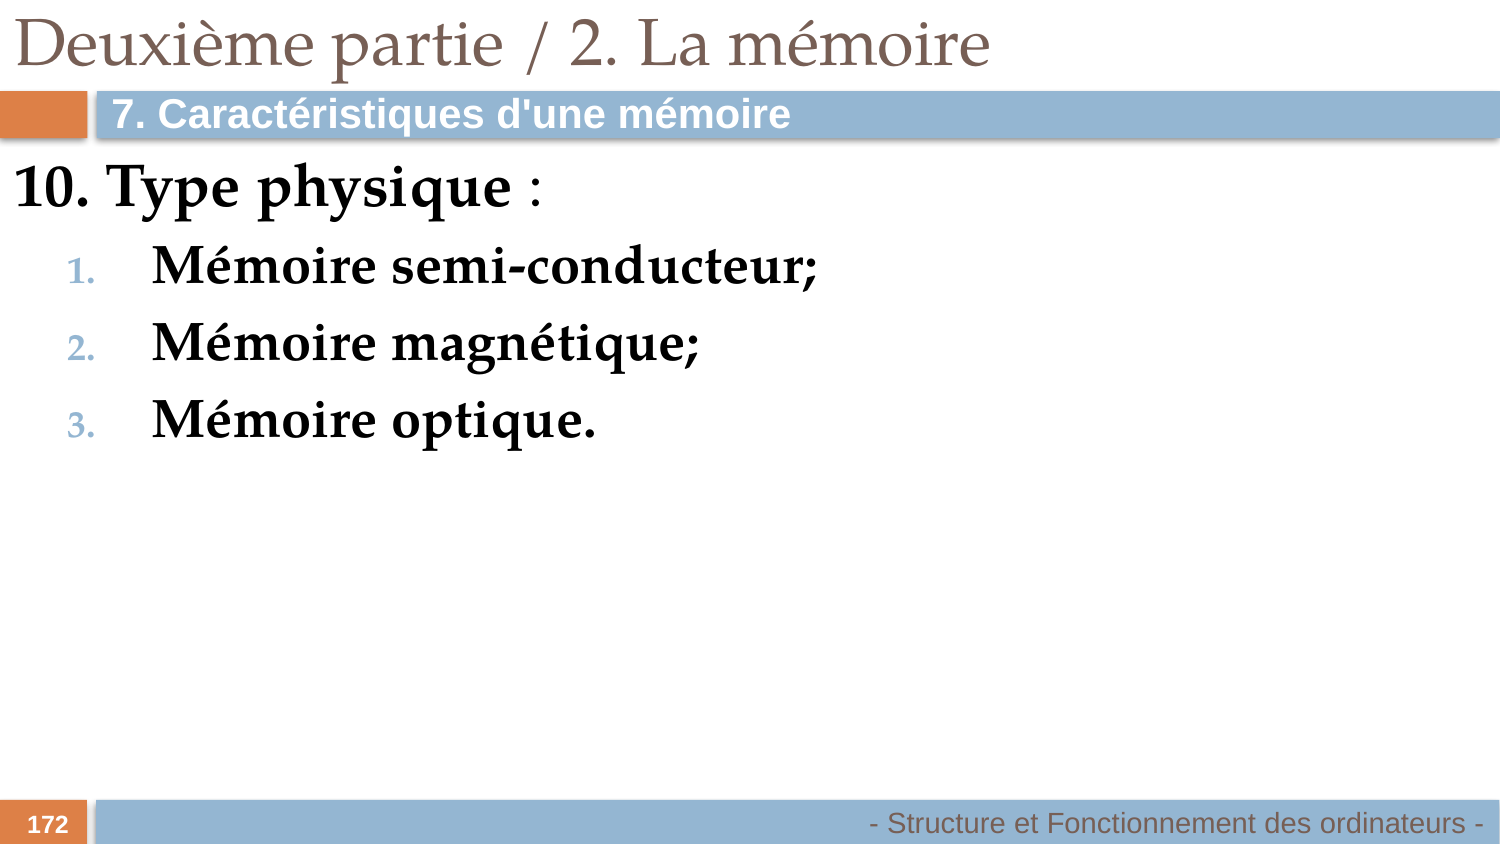

# Deuxième partie / 2. La mémoire
7. Caractéristiques d'une mémoire
10. Type physique :
Mémoire semi-conducteur;
Mémoire magnétique;
Mémoire optique.

- Structure et Fonctionnement des ordinateurs -